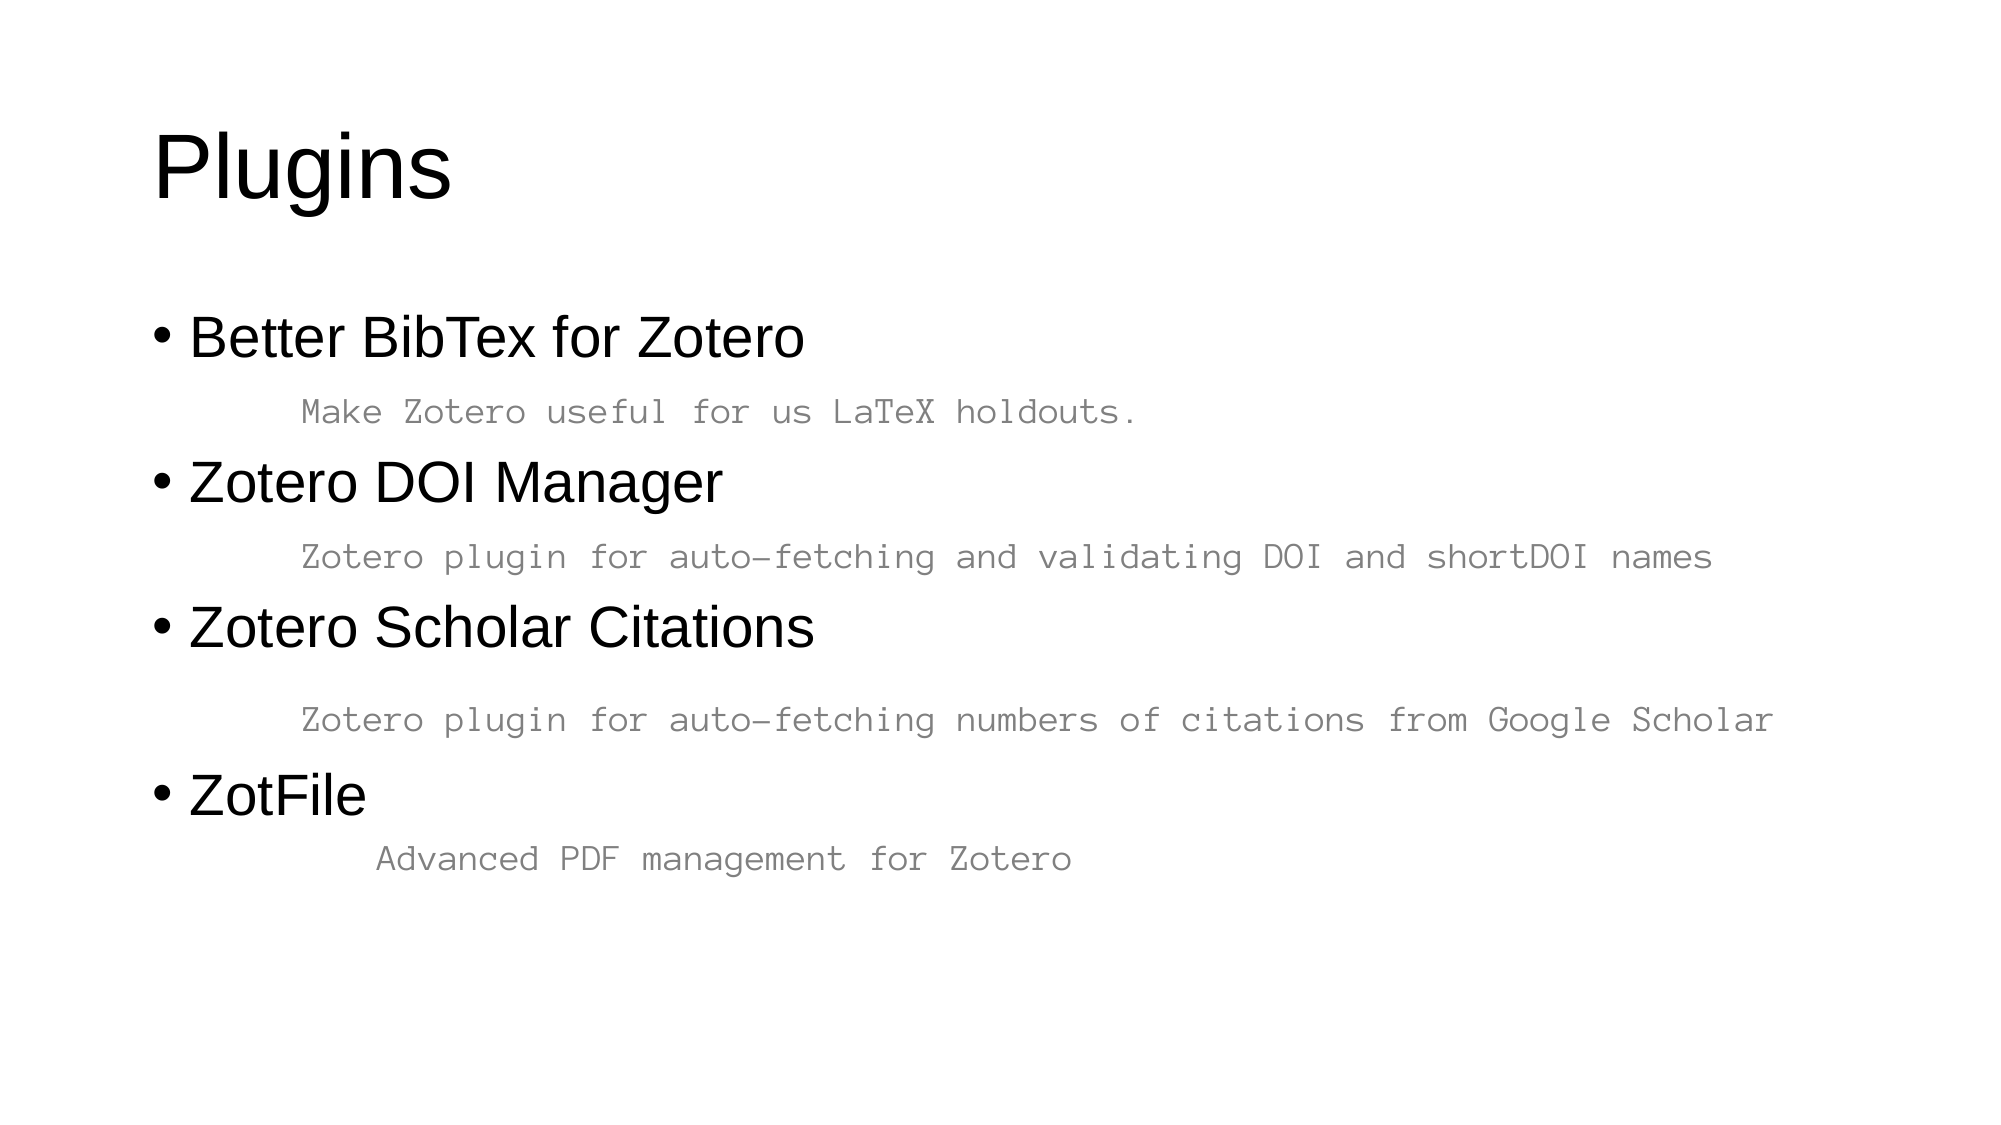

# Plugins
Better BibTex for Zotero
	Make Zotero useful for us LaTeX holdouts.
Zotero DOI Manager
	Zotero plugin for auto-fetching and validating DOI and shortDOI names
Zotero Scholar Citations
	Zotero plugin for auto-fetching numbers of citations from Google Scholar
ZotFile
	Advanced PDF management for Zotero